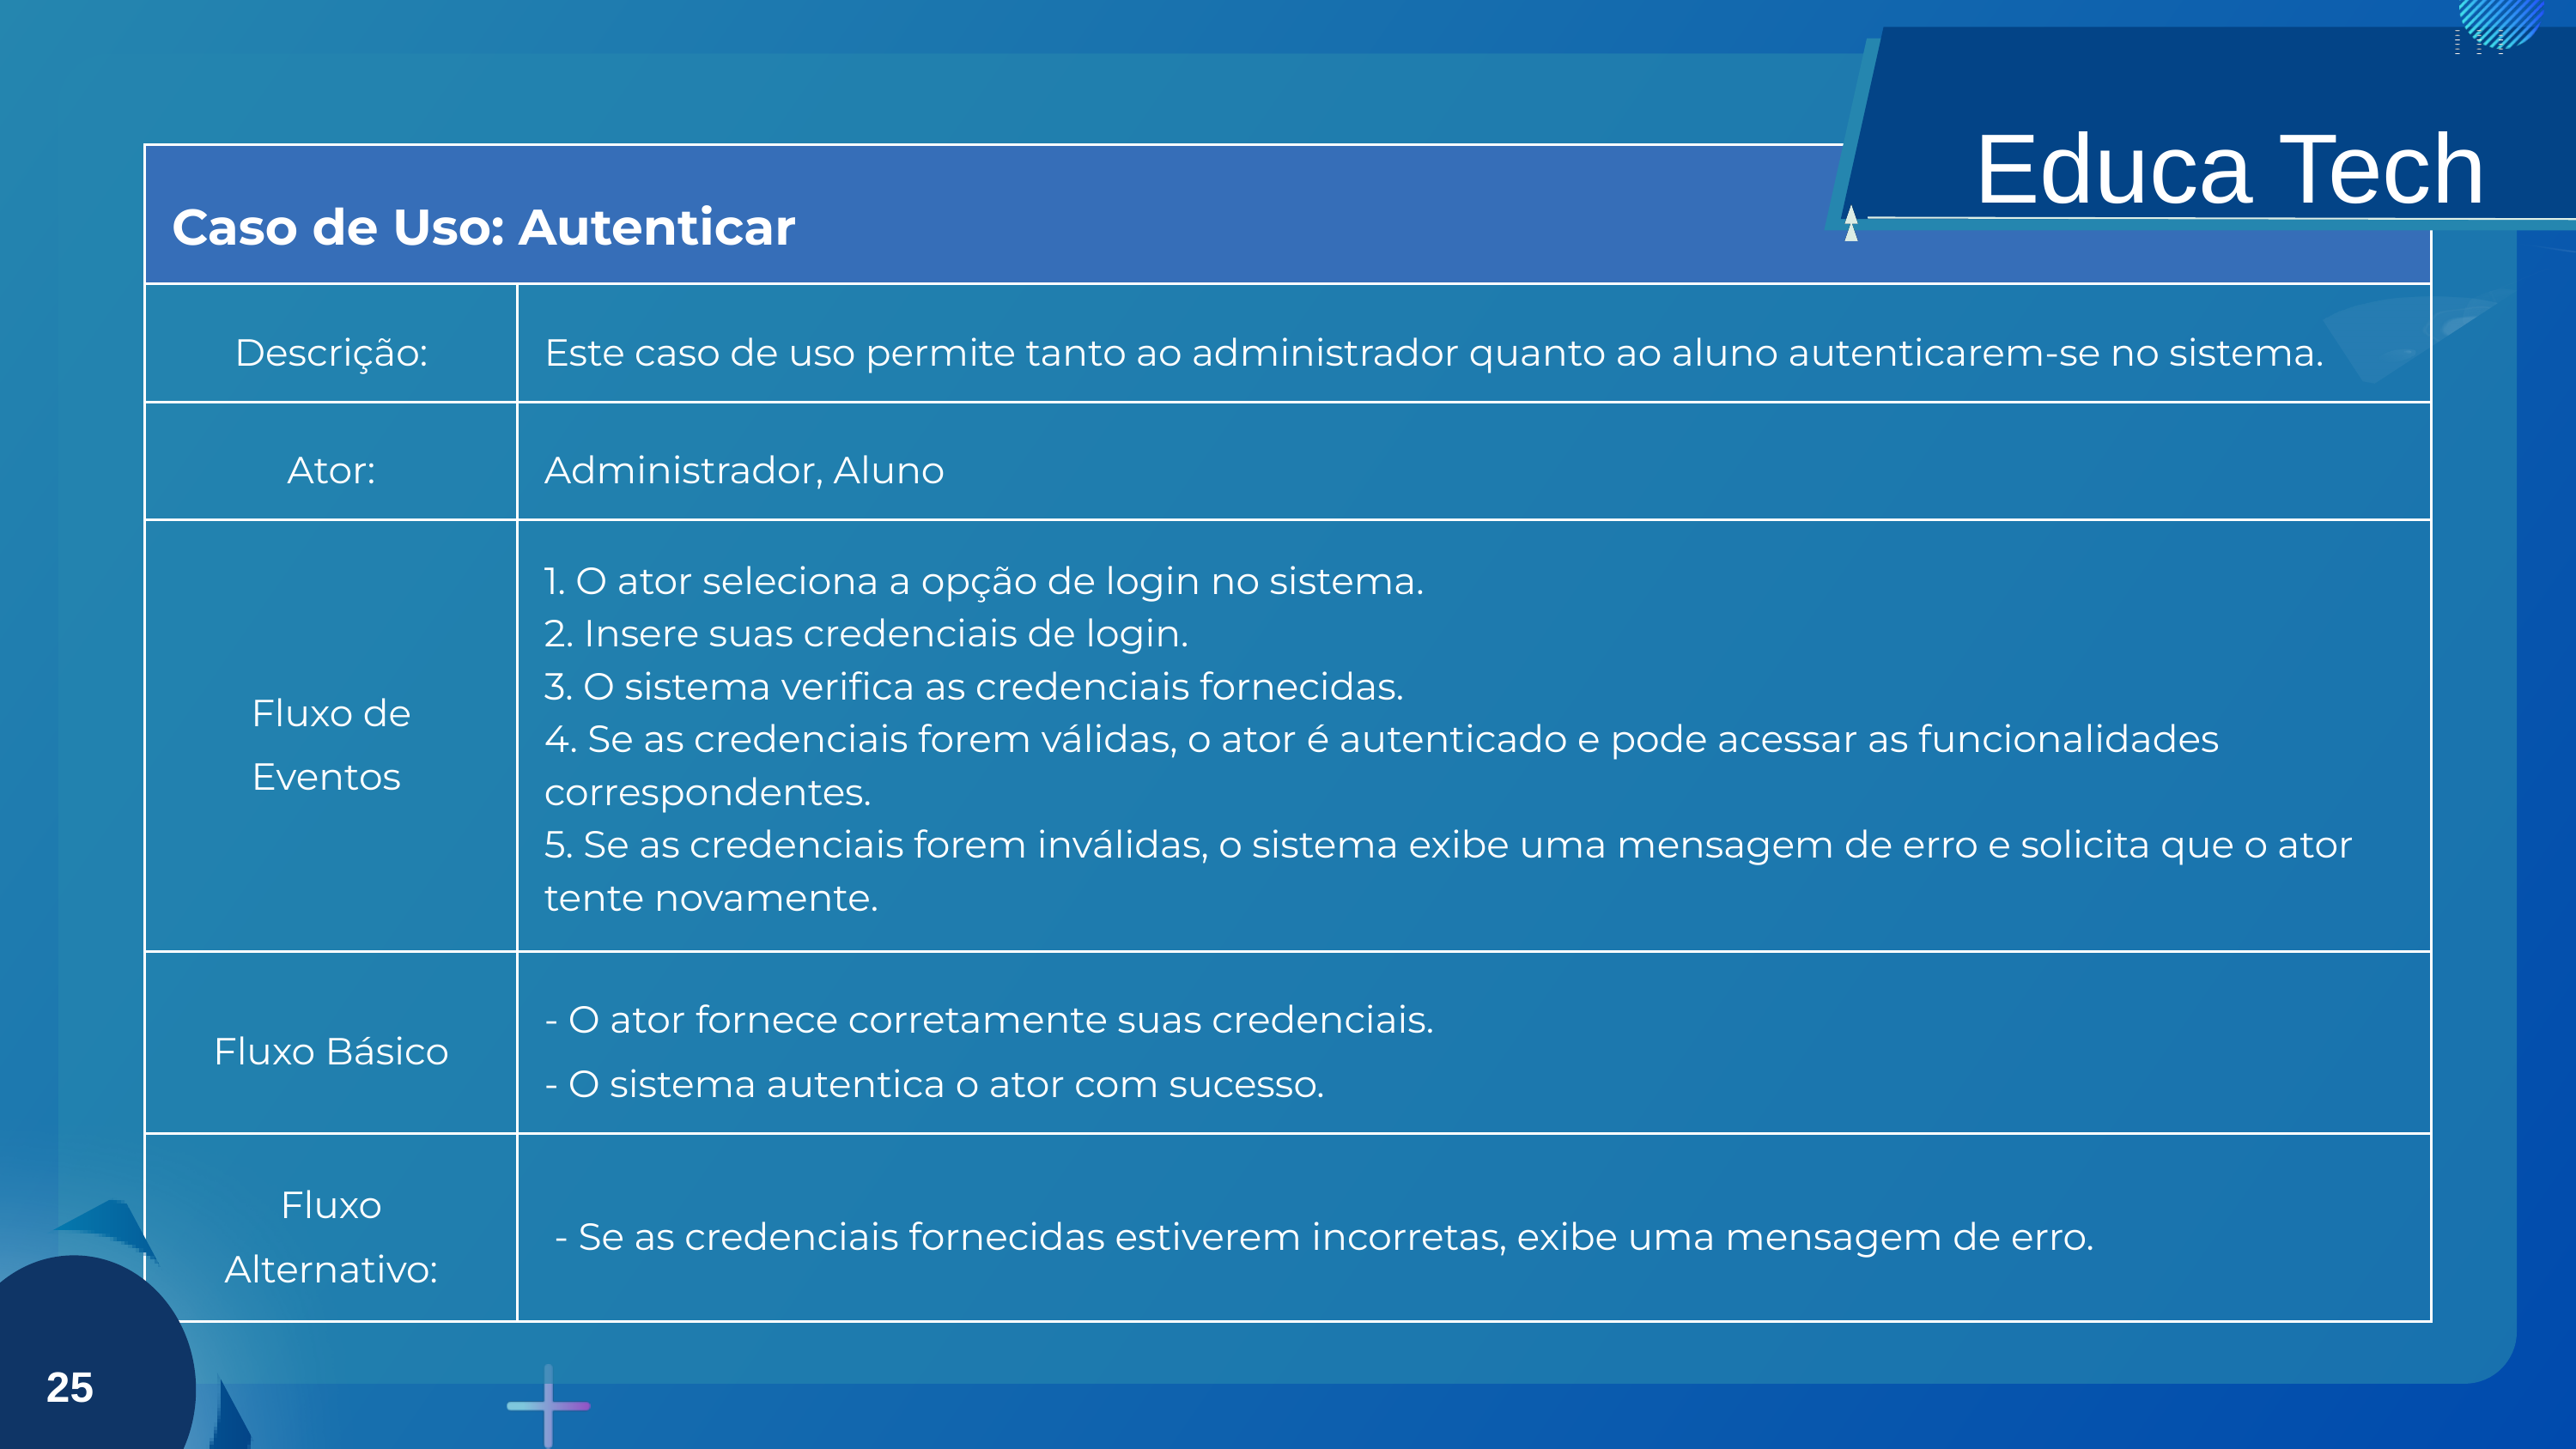

Educa Tech

| Caso de Uso: Autenticar |  |
| --- | --- |
| Descrição: | Este caso de uso permite tanto ao administrador quanto ao aluno autenticarem-se no sistema. |
| Ator: | Administrador, Aluno |
| Fluxo de Eventos | 1. O ator seleciona a opção de login no sistema. 2. Insere suas credenciais de login. 3. O sistema verifica as credenciais fornecidas. 4. Se as credenciais forem válidas, o ator é autenticado e pode acessar as funcionalidades correspondentes. 5. Se as credenciais forem inválidas, o sistema exibe uma mensagem de erro e solicita que o ator tente novamente. |
| Fluxo Básico | - O ator fornece corretamente suas credenciais. - O sistema autentica o ator com sucesso. |
| Fluxo Alternativo: | - Se as credenciais fornecidas estiverem incorretas, exibe uma mensagem de erro. |

25